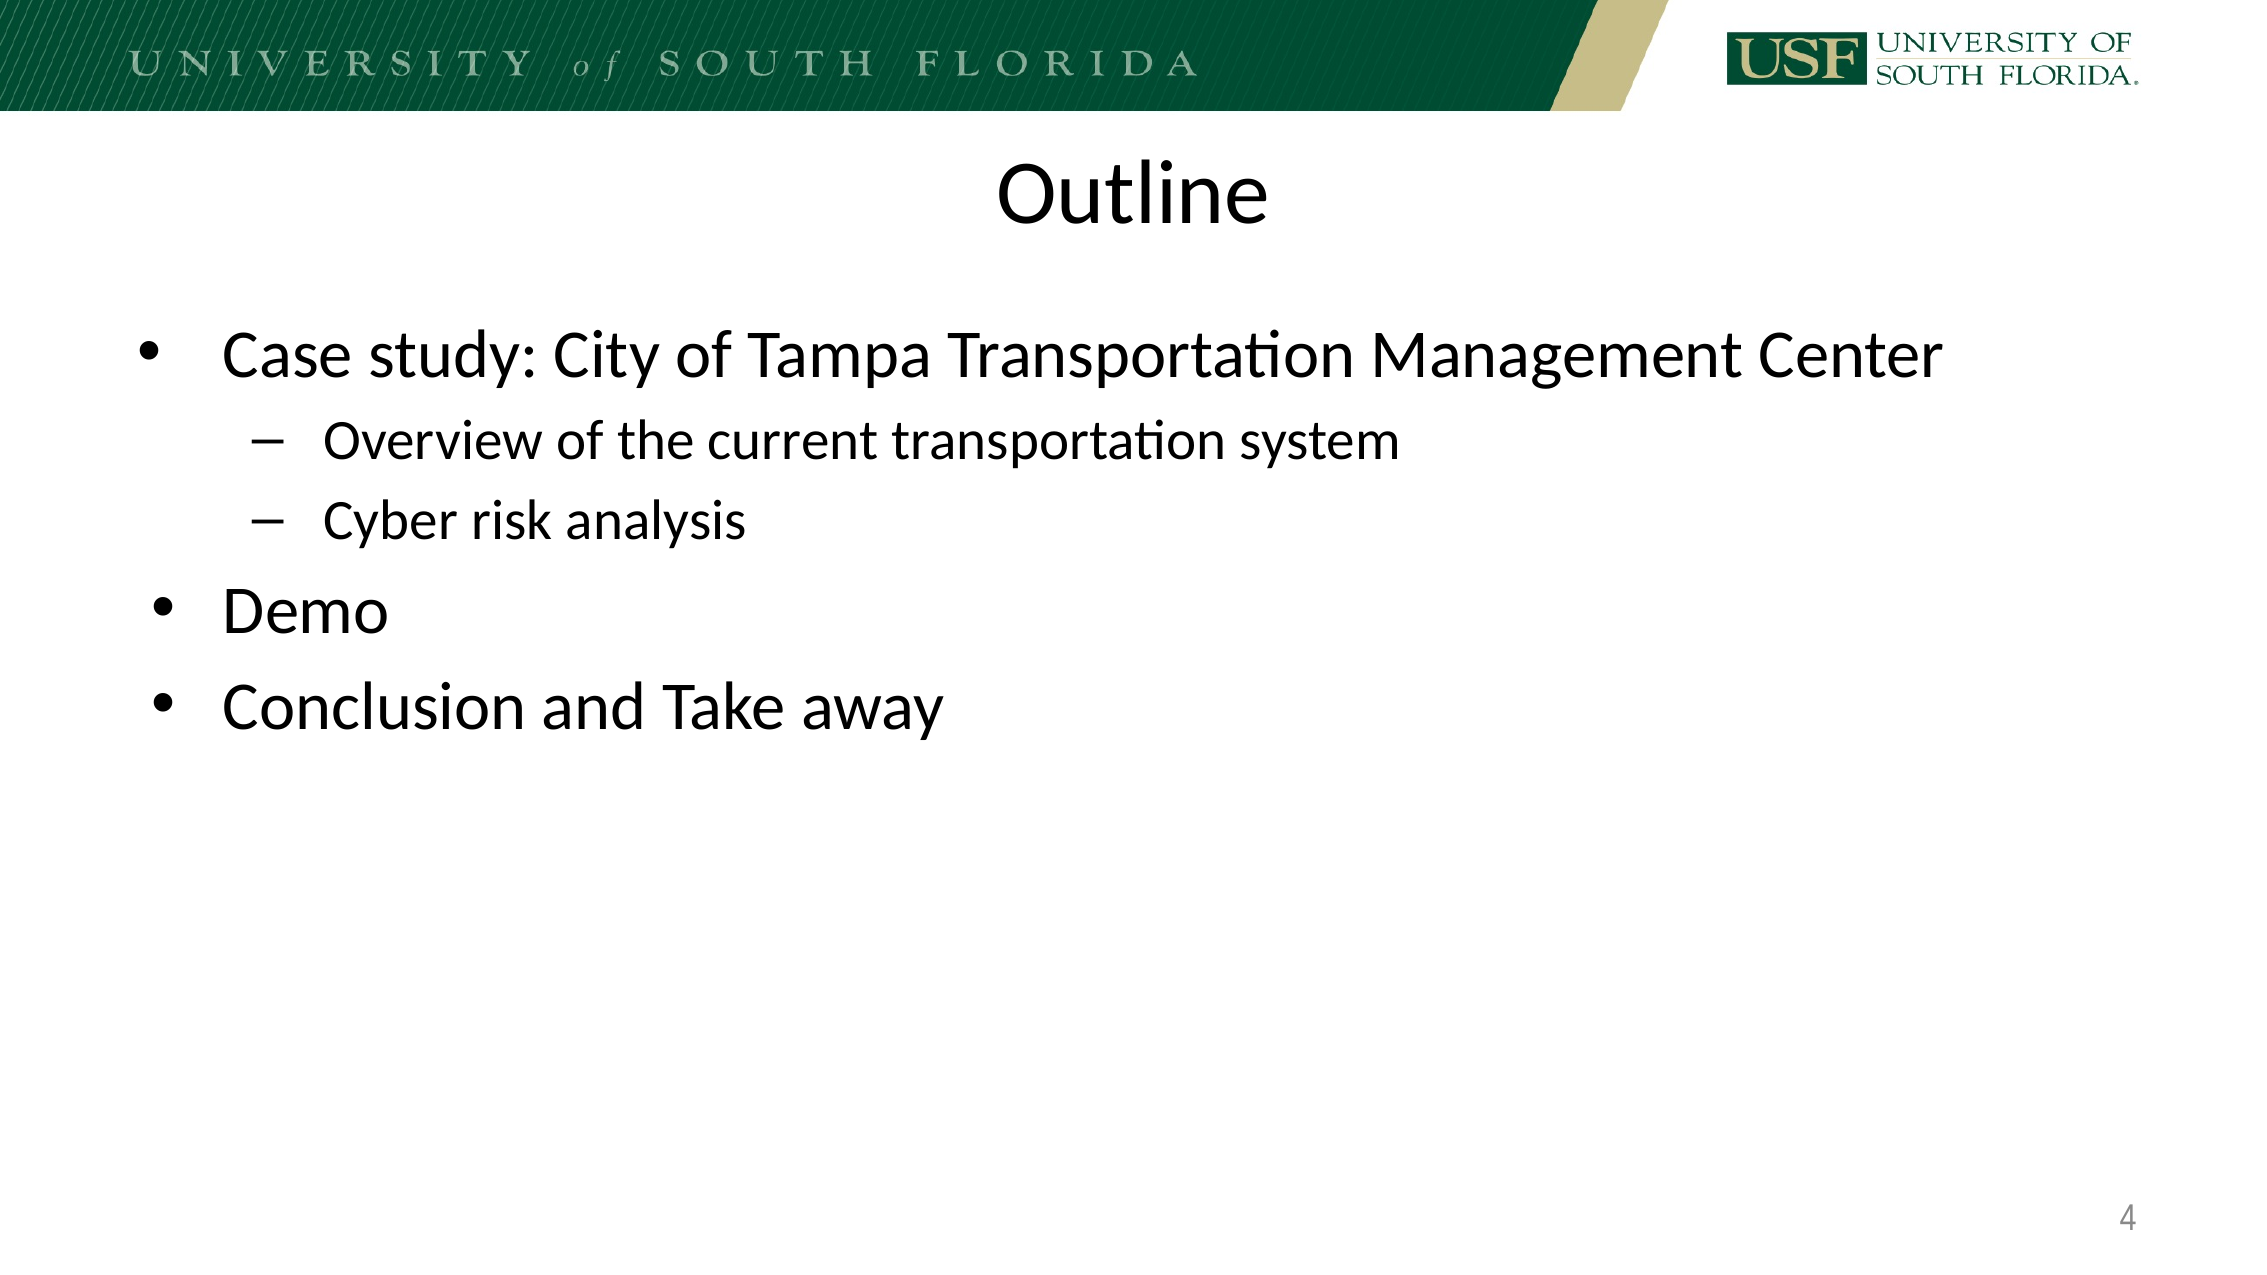

# Outline
Case study: City of Tampa Transportation Management Center
Overview of the current transportation system
Cyber risk analysis
Demo
Conclusion and Take away

4